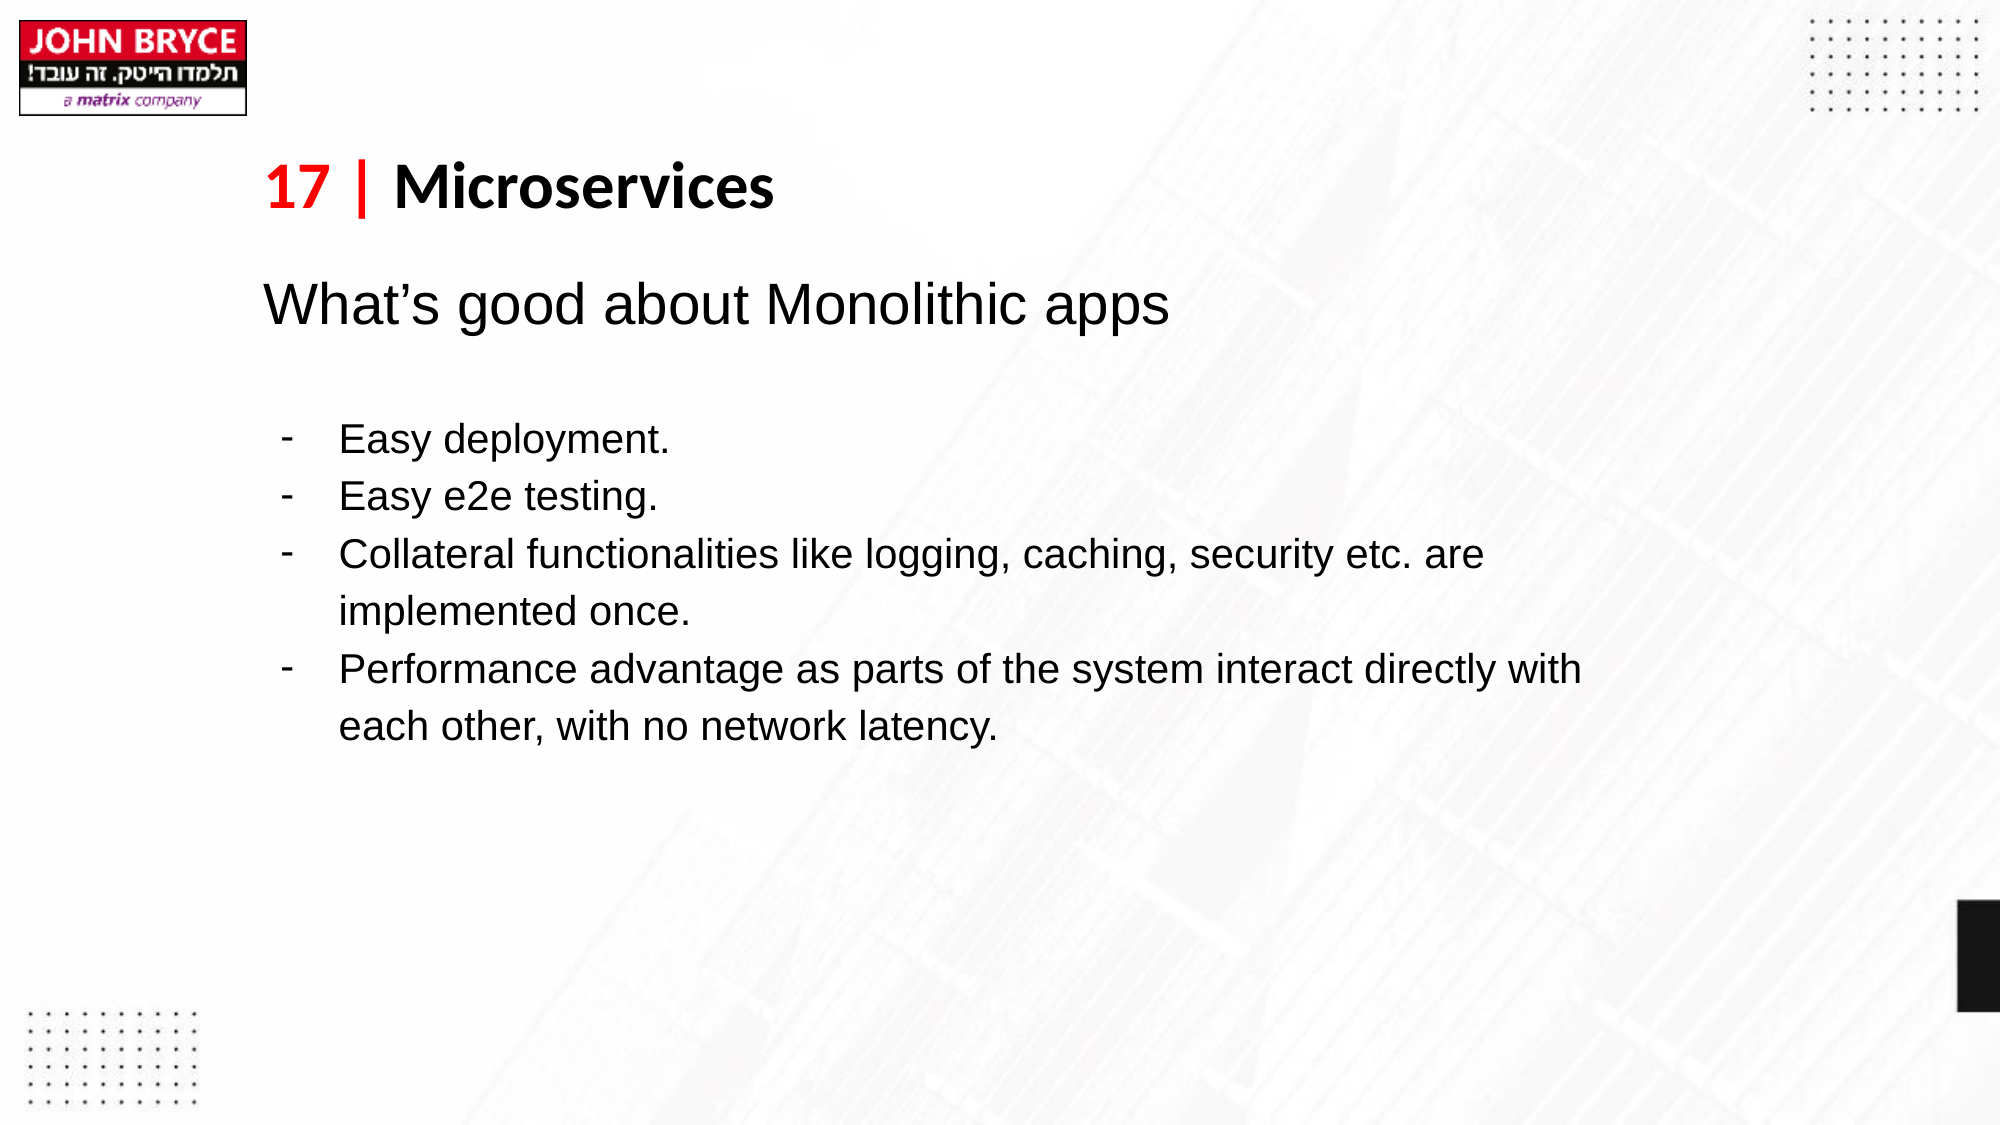

17 | Microservices

# What’s good about Monolithic apps

Easy deployment.
Easy e2e testing.
Collateral functionalities like logging, caching, security etc. are implemented once.
Performance advantage as parts of the system interact directly with each other, with no network latency.